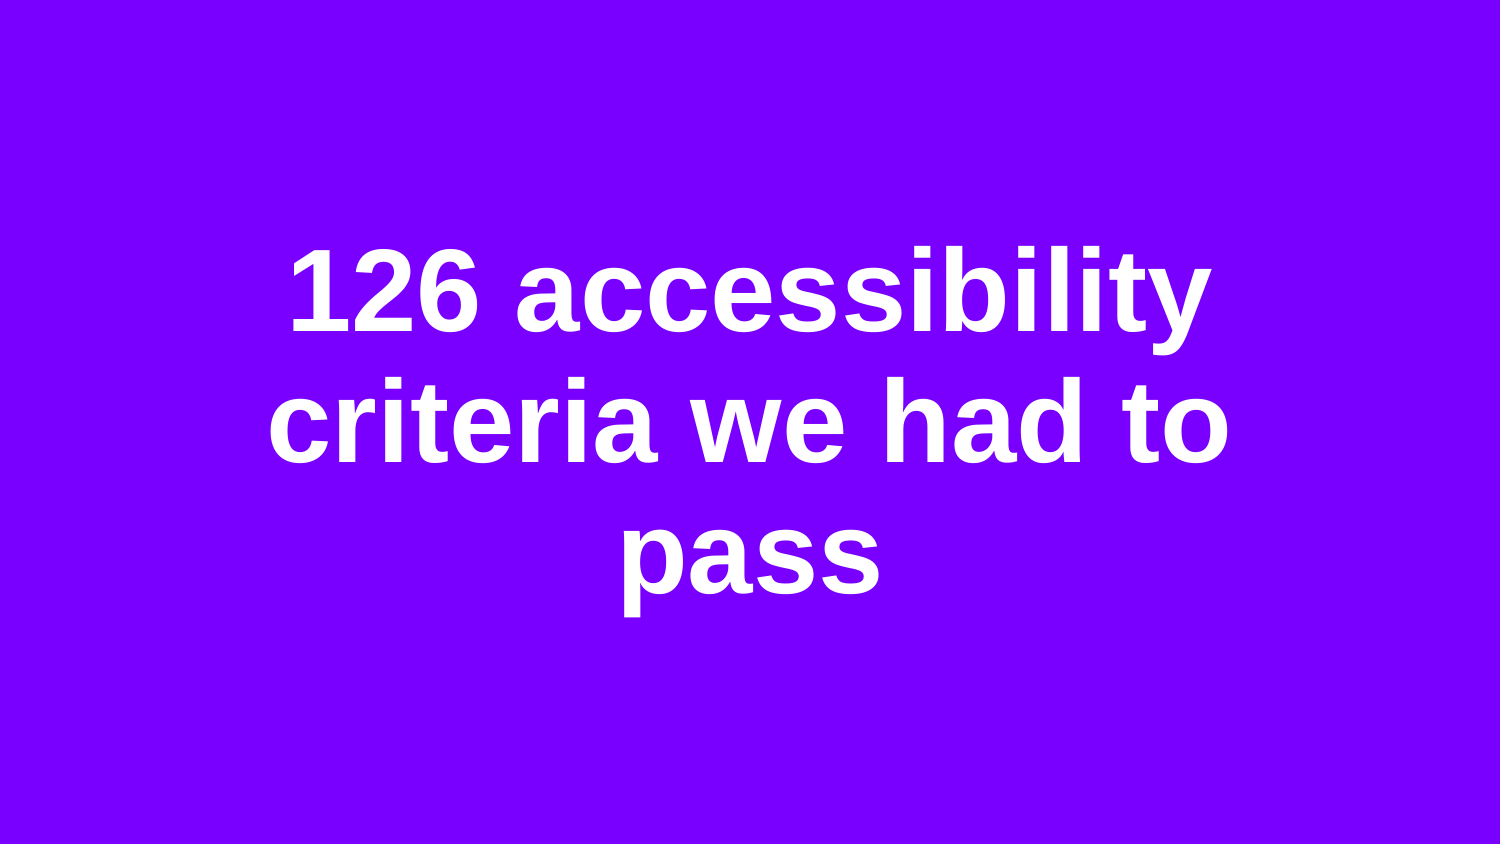

126 accessibility criteria we had to pass